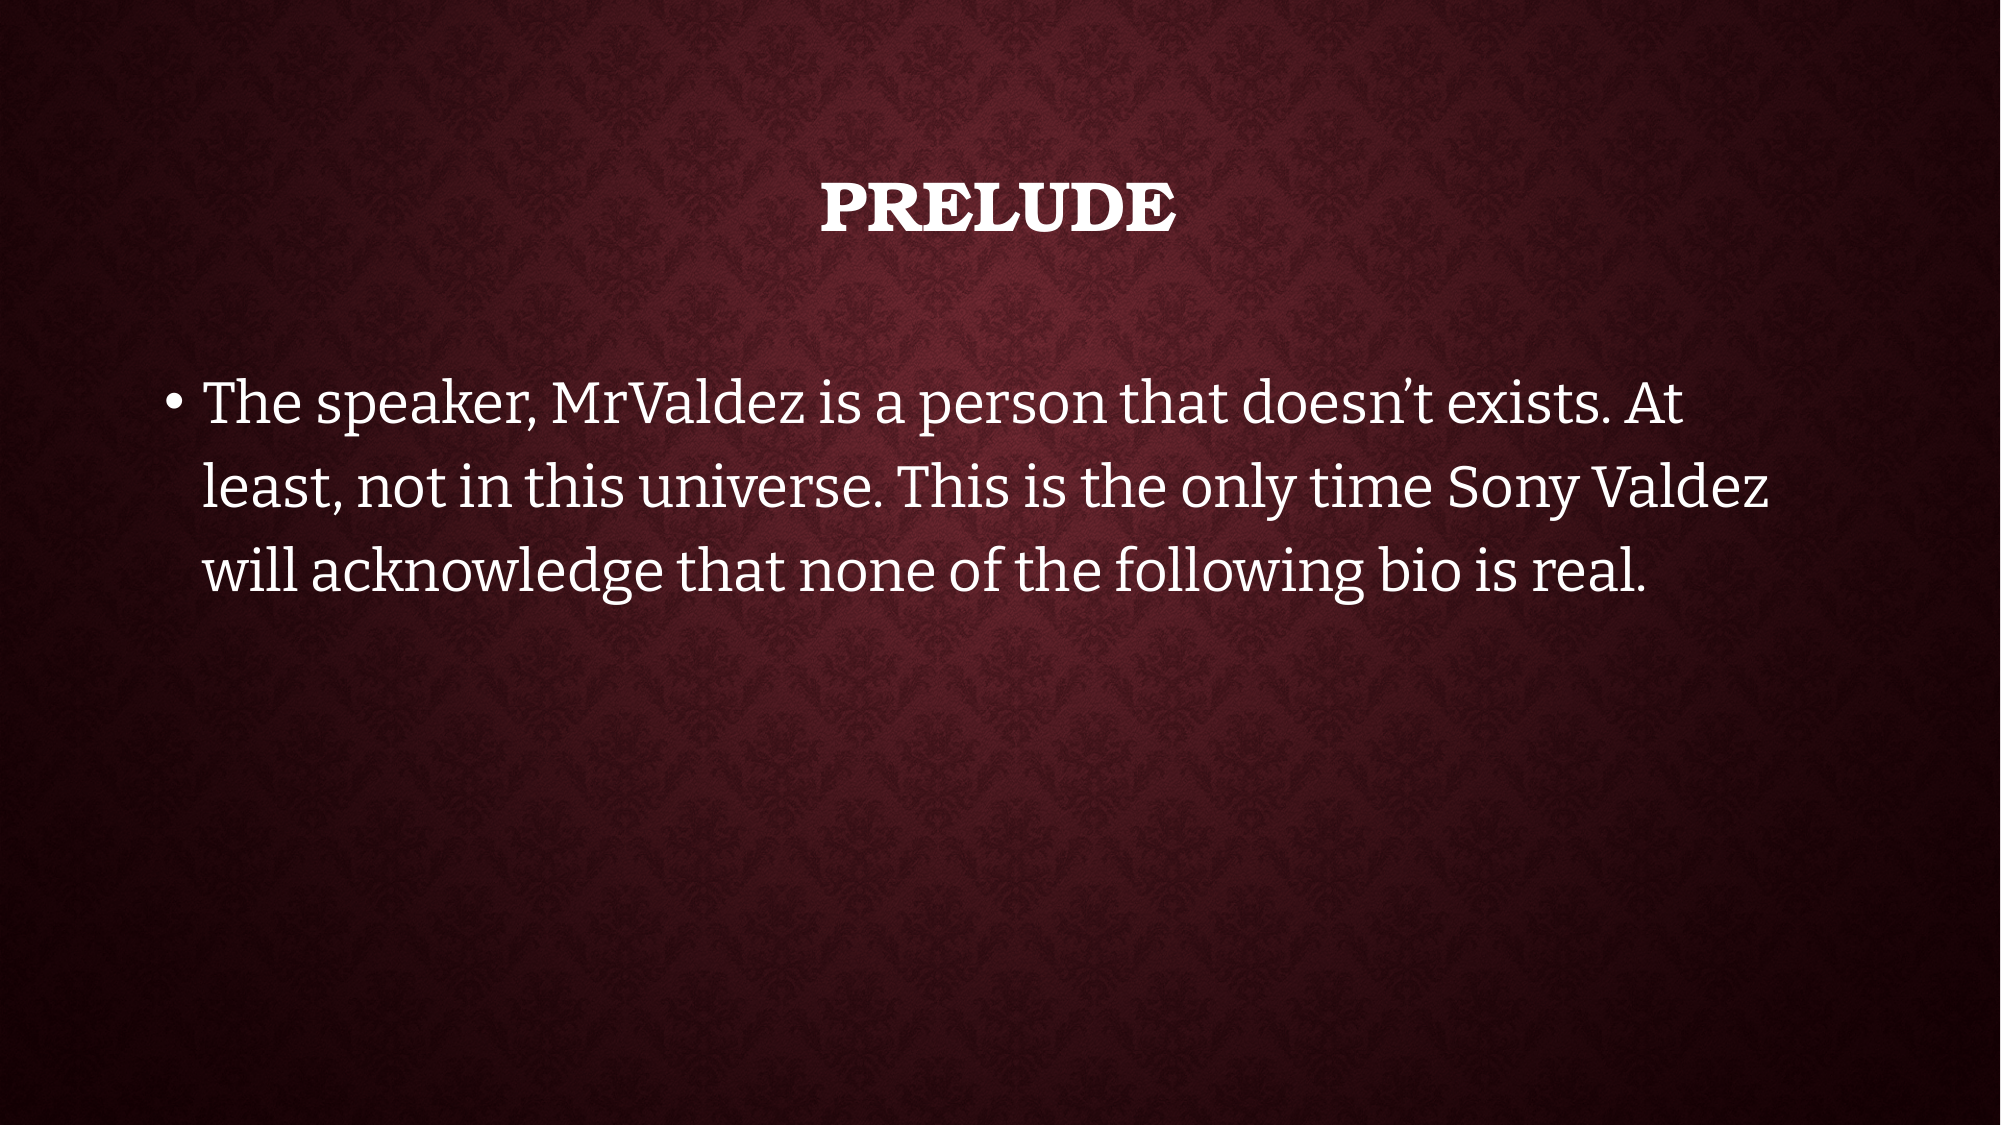

# Prelude
The speaker, MrValdez is a person that doesn’t exists. At least, not in this universe. This is the only time Sony Valdez will acknowledge that none of the following bio is real.